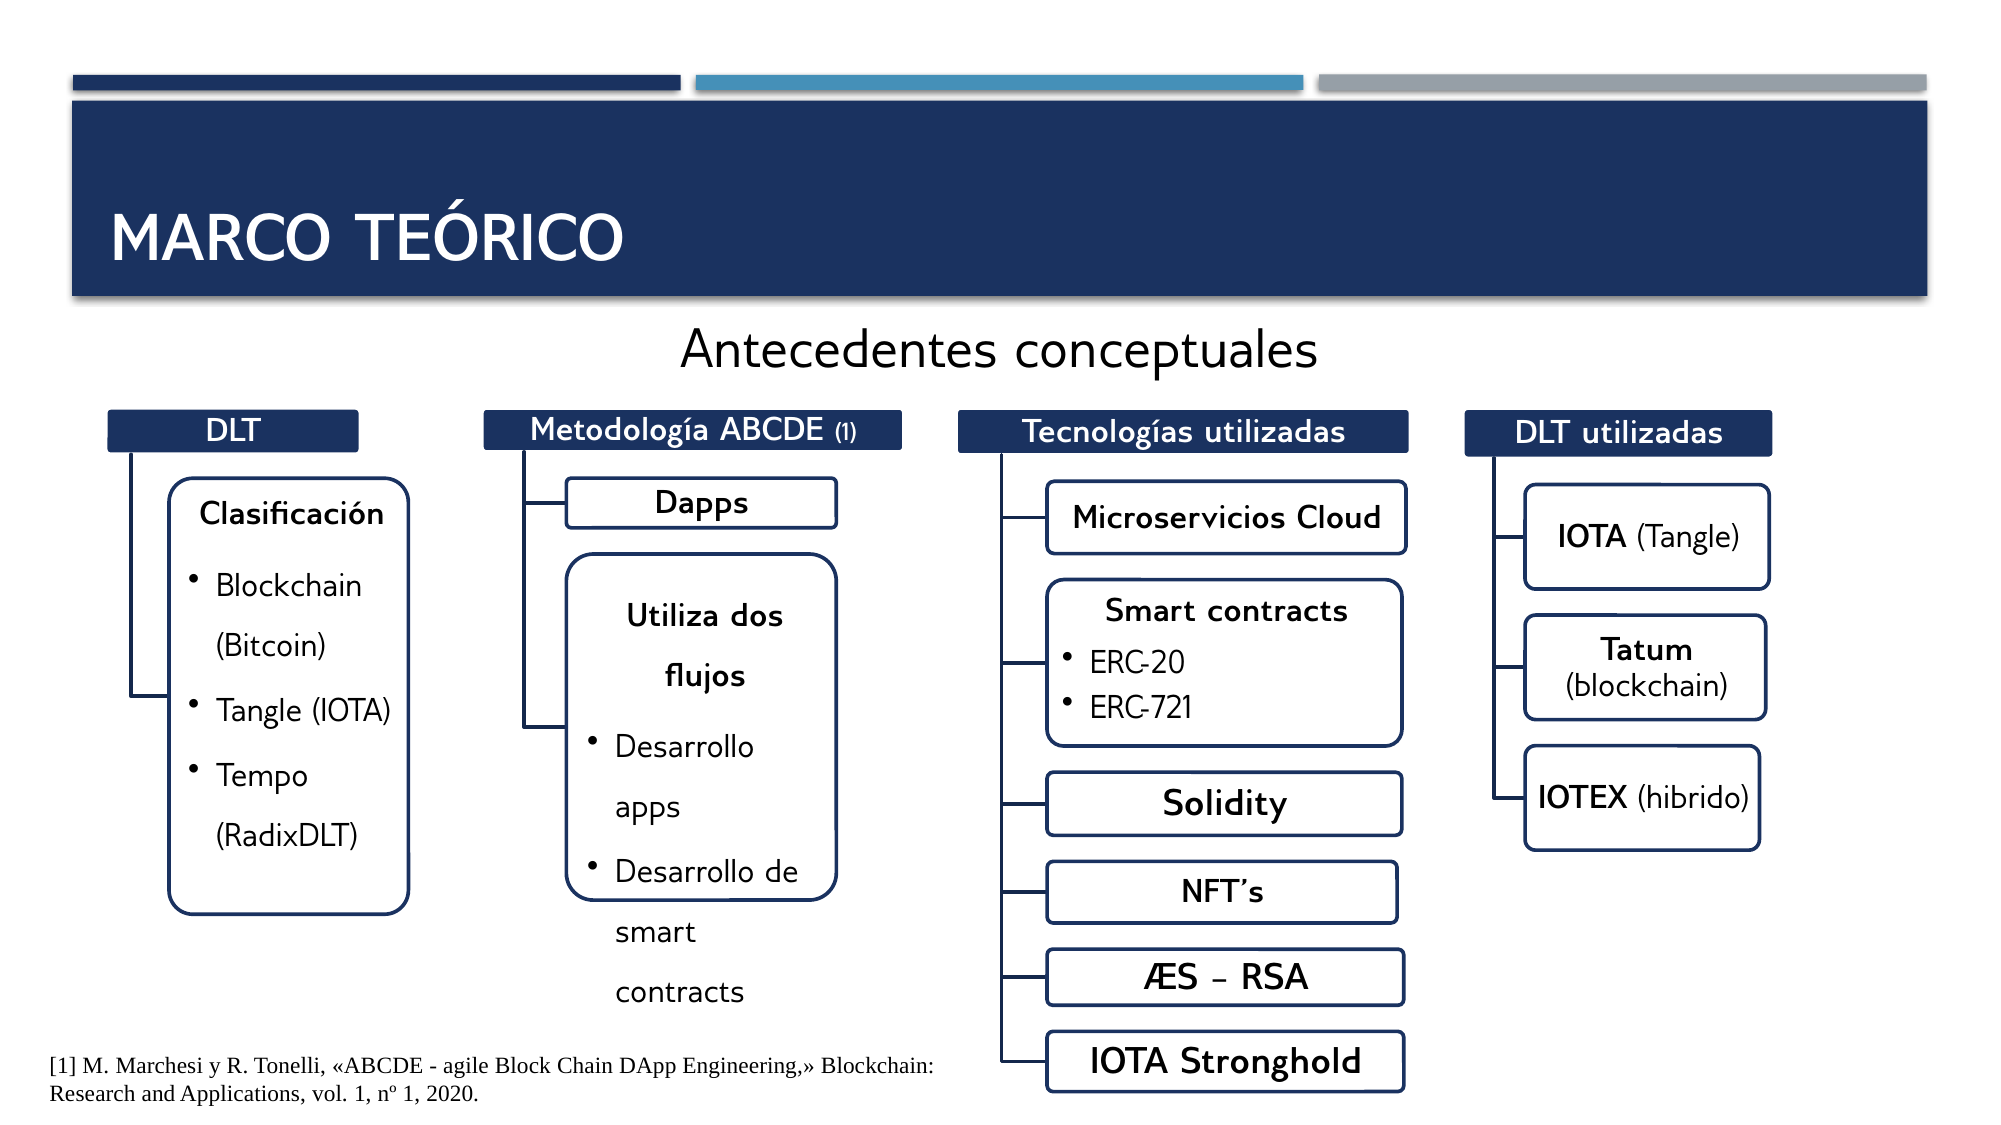

# MARCO TEÓRICO
Antecedentes conceptuales
DLT
Clasificación
Blockchain (Bitcoin)
Tangle (IOTA)
Tempo (RadixDLT)
Metodología ABCDE (1)
Dapps
Utiliza dos flujos
Desarrollo apps
Desarrollo de smart contracts
Tecnologías utilizadas
Microservicios Cloud
Smart contracts
ERC-20
ERC-721
Solidity
NFT’s
AES – RSA
IOTA Stronghold
DLT utilizadas
IOTA (Tangle)
Tatum (blockchain)
IOTEX (hibrido)
[1] M. Marchesi y R. Tonelli, «ABCDE - agile Block Chain DApp Engineering,» Blockchain: Research and Applications, vol. 1, nº 1, 2020.